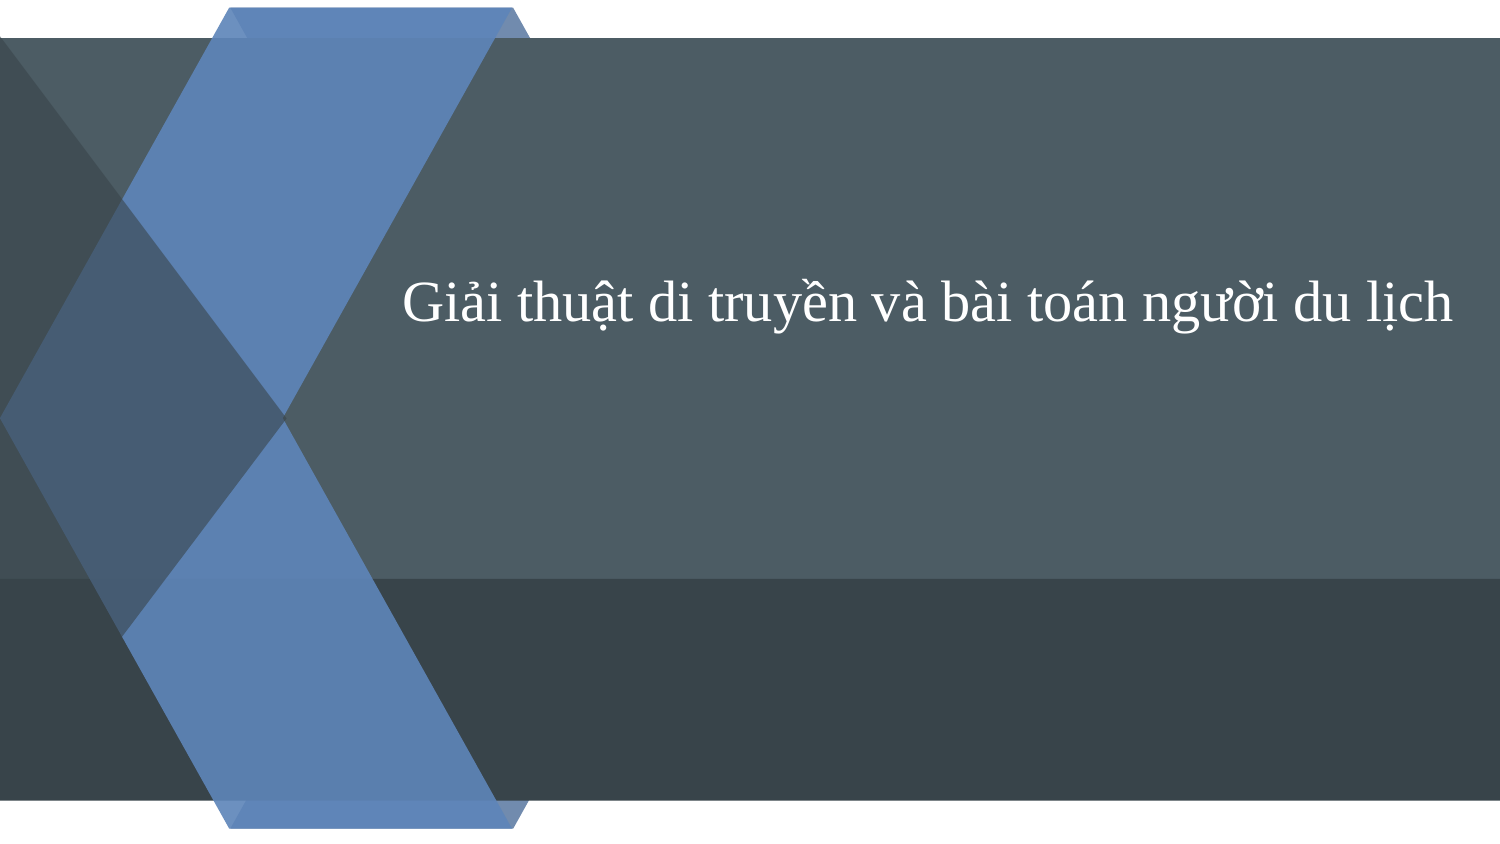

# Giải thuật di truyền và bài toán người du lịch